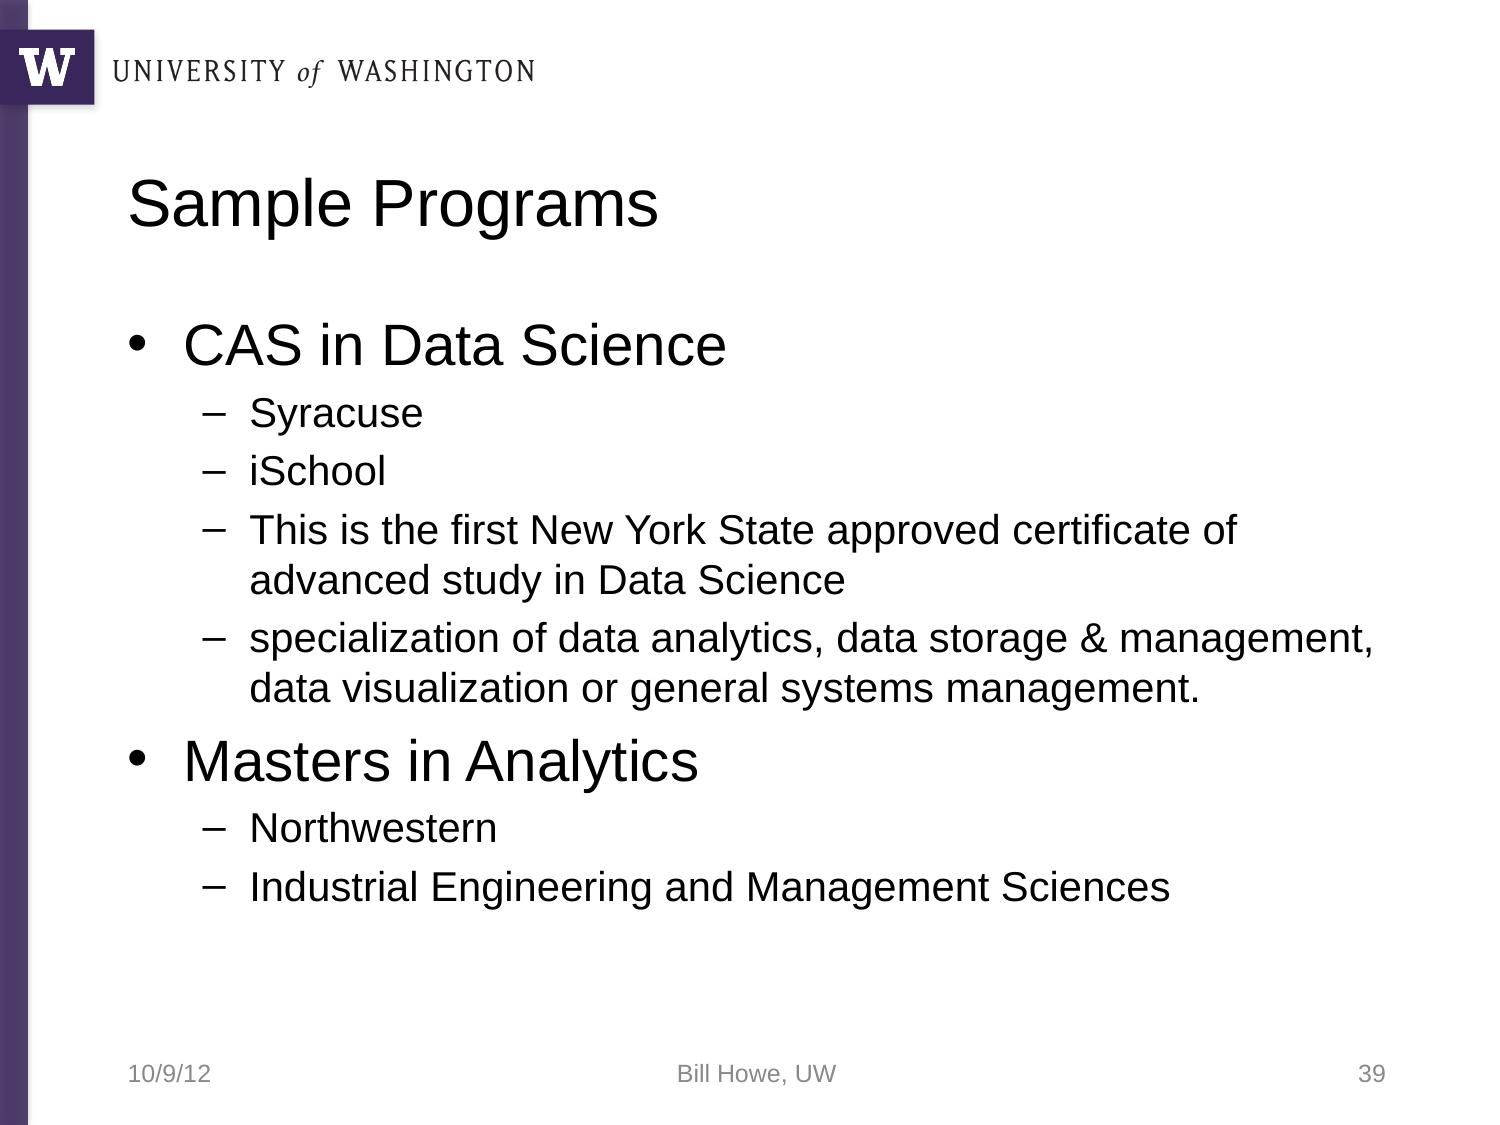

# Sample Programs
CAS in Data Science
Syracuse
iSchool
This is the first New York State approved certificate of advanced study in Data Science
specialization of data analytics, data storage & management, data visualization or general systems management.
Masters in Analytics
Northwestern
Industrial Engineering and Management Sciences
10/9/12
Bill Howe, UW
39